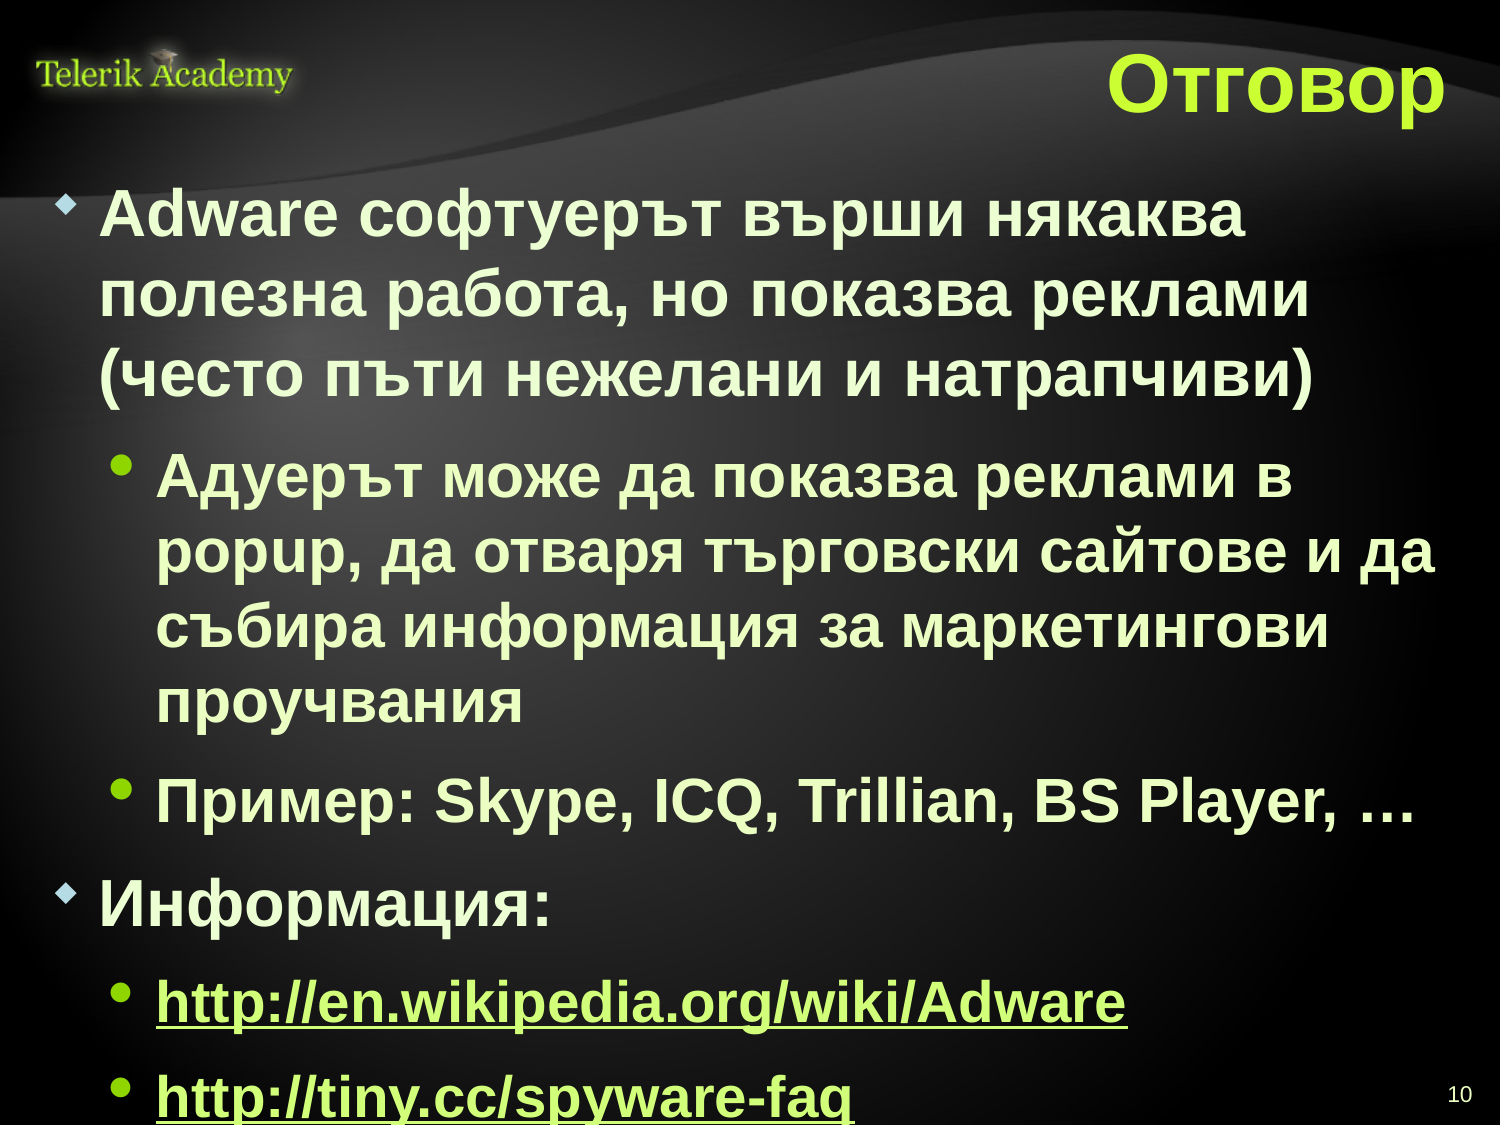

# Отговор
Adware софтуерът върши някаква полезна работа, но показва реклами (често пъти нежелани и натрапчиви)
Адуерът може да показва реклами в popup, да отваря търговски сайтове и да събира информация за маркетингови проучвания
Пример: Skype, ICQ, Trillian, BS Player, …
Информация:
http://en.wikipedia.org/wiki/Adware
http://tiny.cc/spyware-faq
10